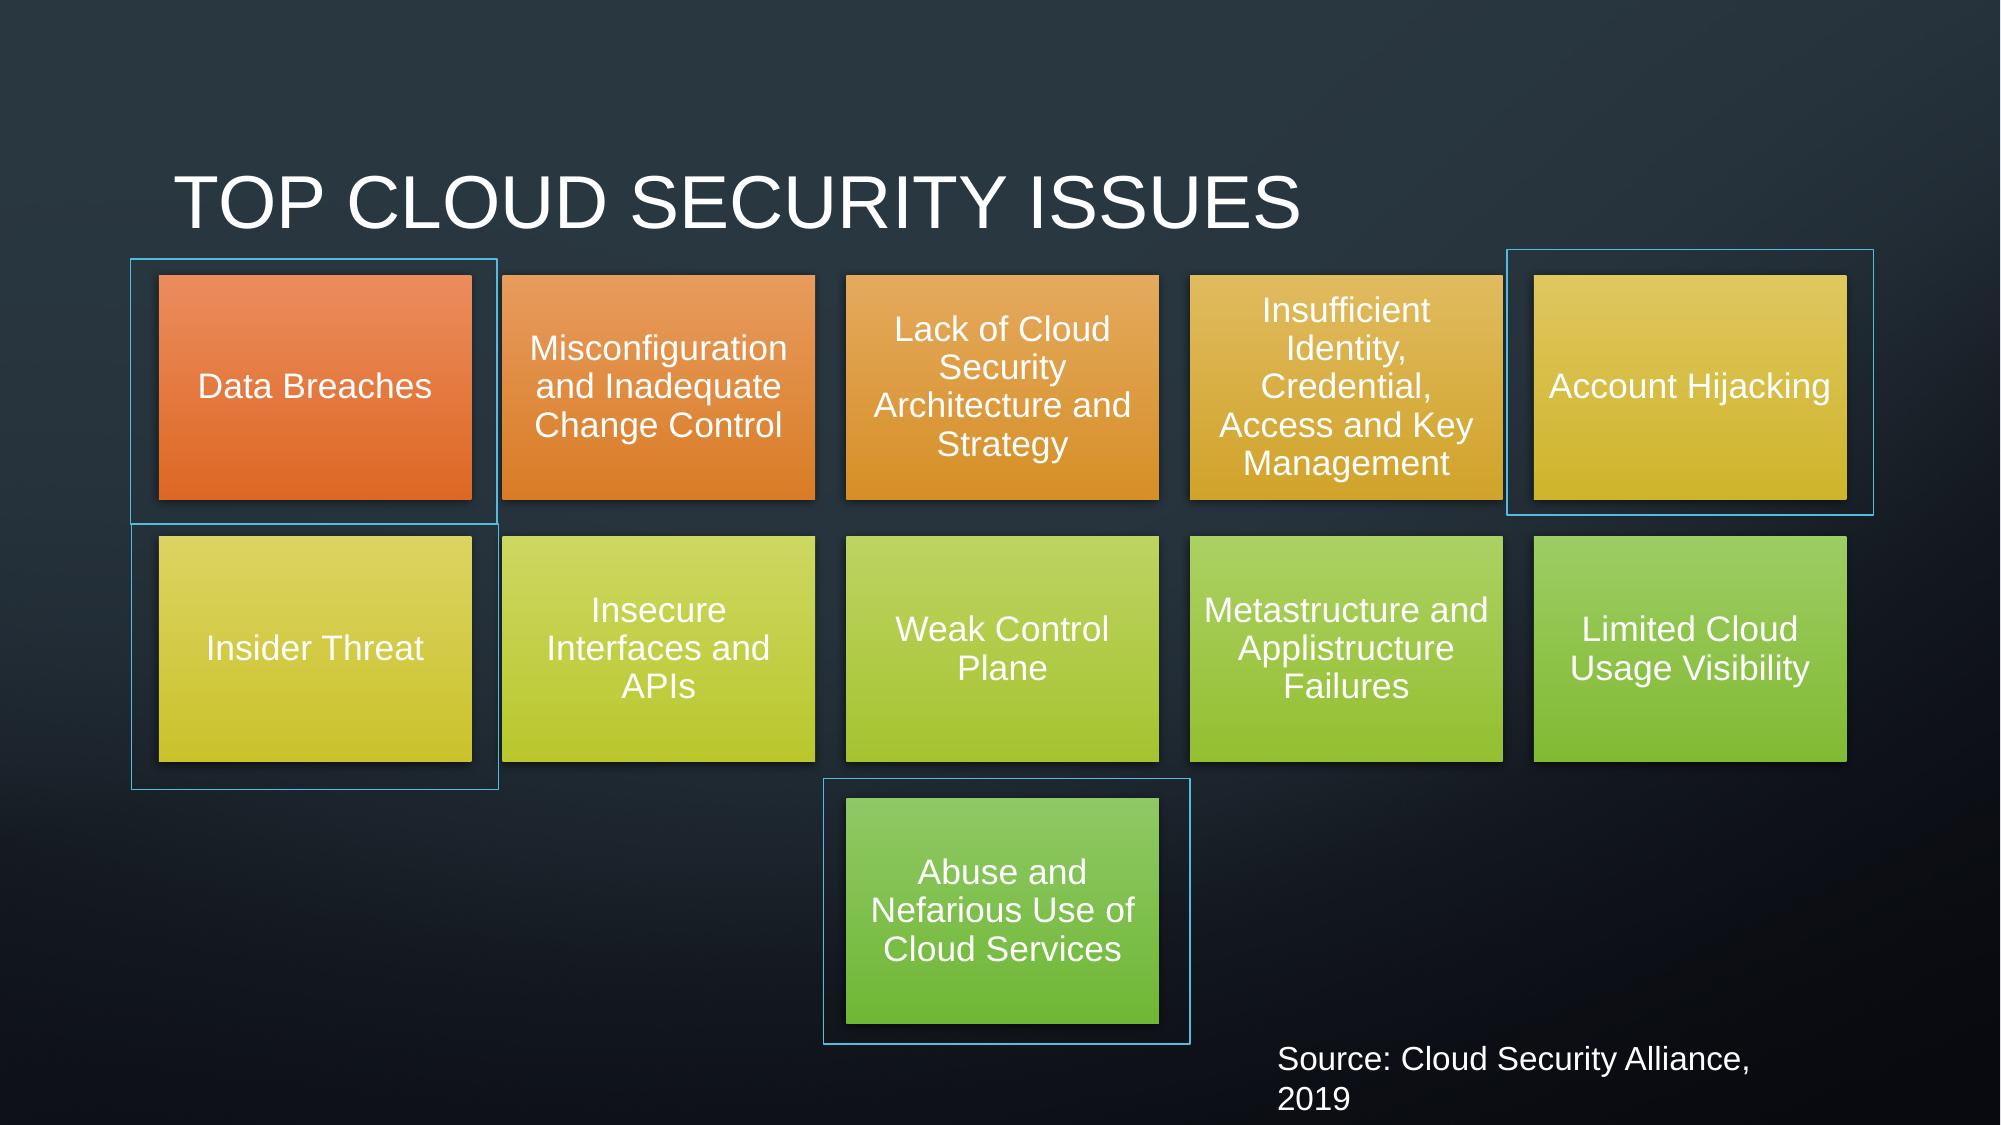

# TOP CLOUD SECURITY ISSUES

Data Breaches

Misconfiguration and Inadequate Change Control

Lack of Cloud Security Architecture and Strategy

Insufficient Identity, Credential, Access and Key Management

Account Hijacking

Insider Threat

Insecure Interfaces and APIs

Weak Control Plane

Metastructure and Applistructure Failures

Limited Cloud Usage Visibility

Abuse and Nefarious Use of Cloud Services

Source: Cloud Security Alliance, 2019